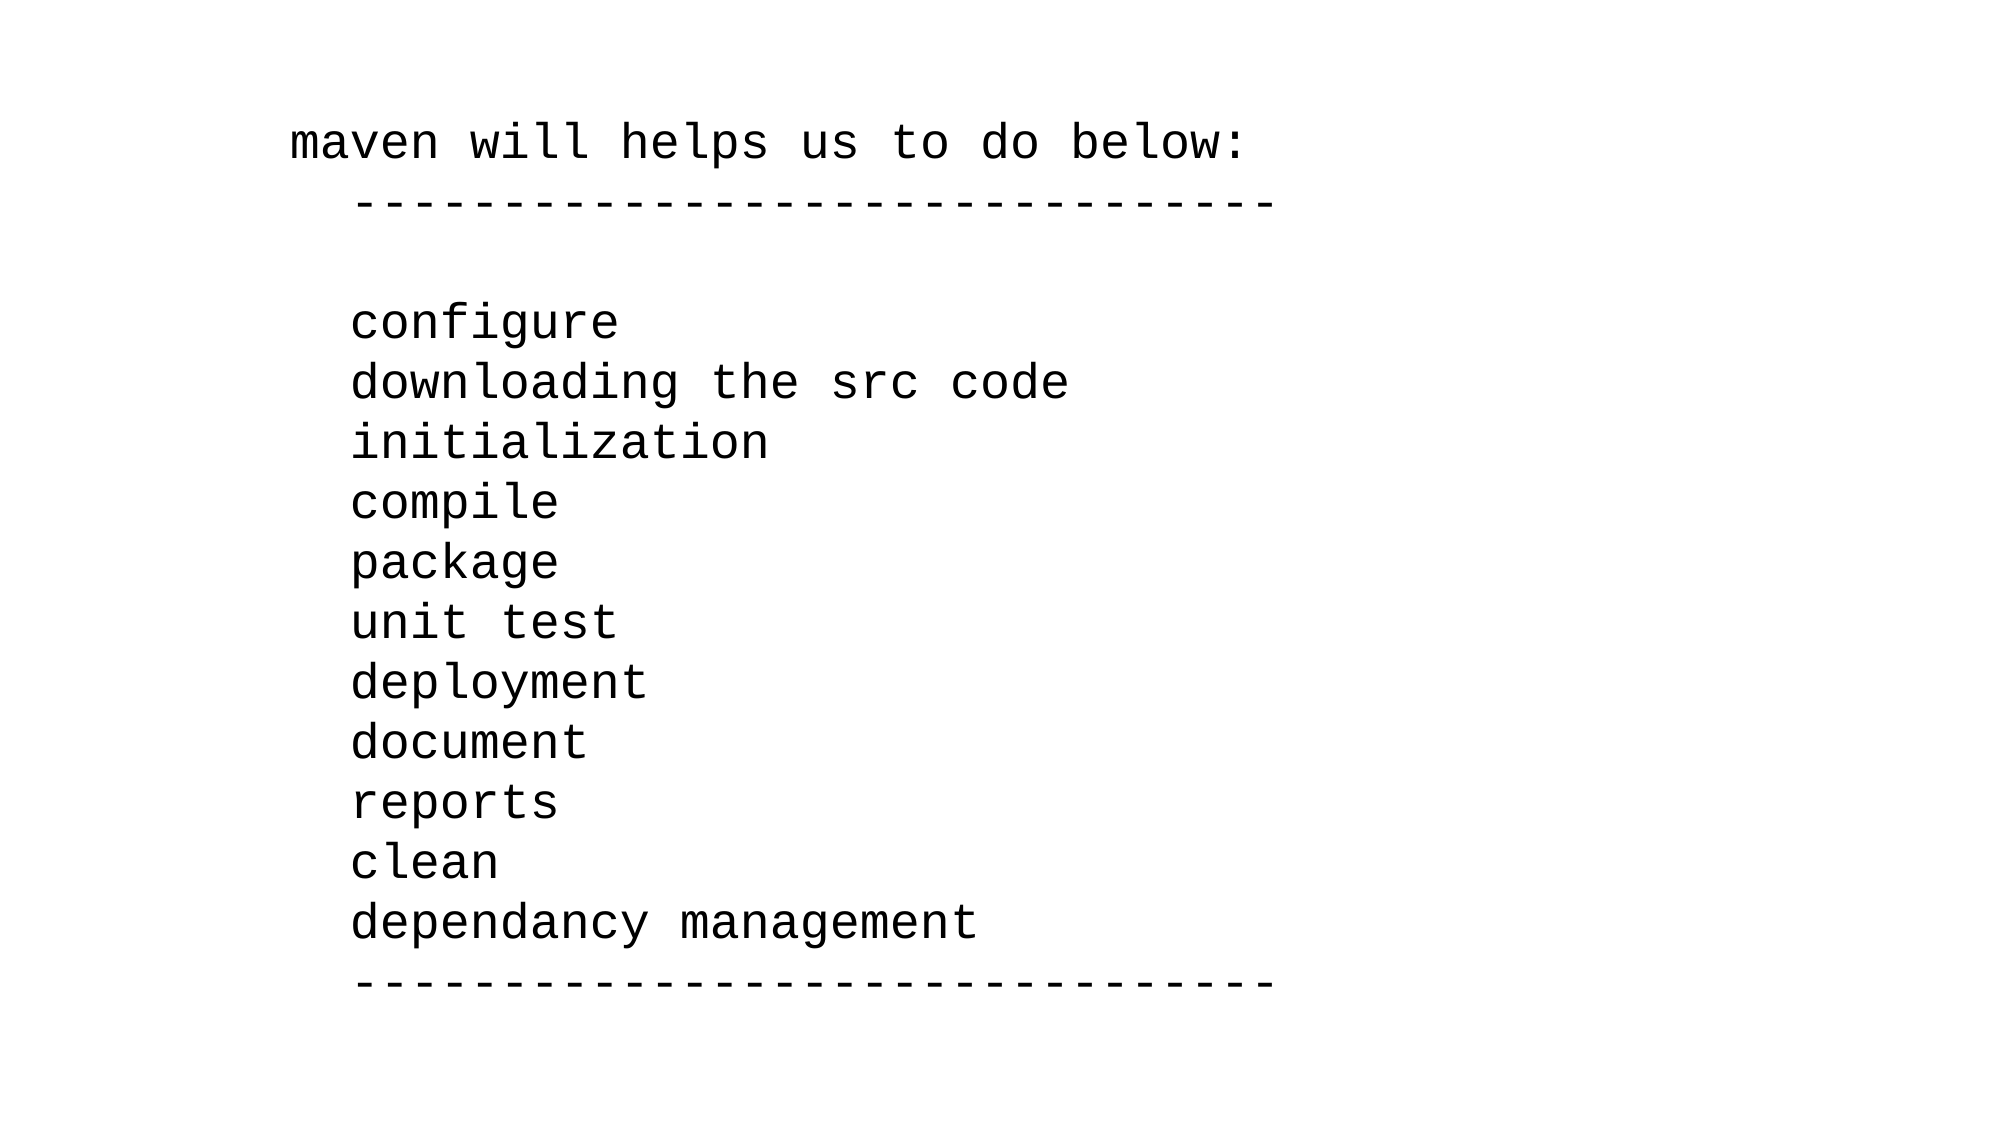

maven will helps us to do below:
  -------------------------------

  configure
  downloading the src code
  initialization
  compile
  package
  unit test
  deployment
  document
  reports
  clean
  dependancy management
  -------------------------------